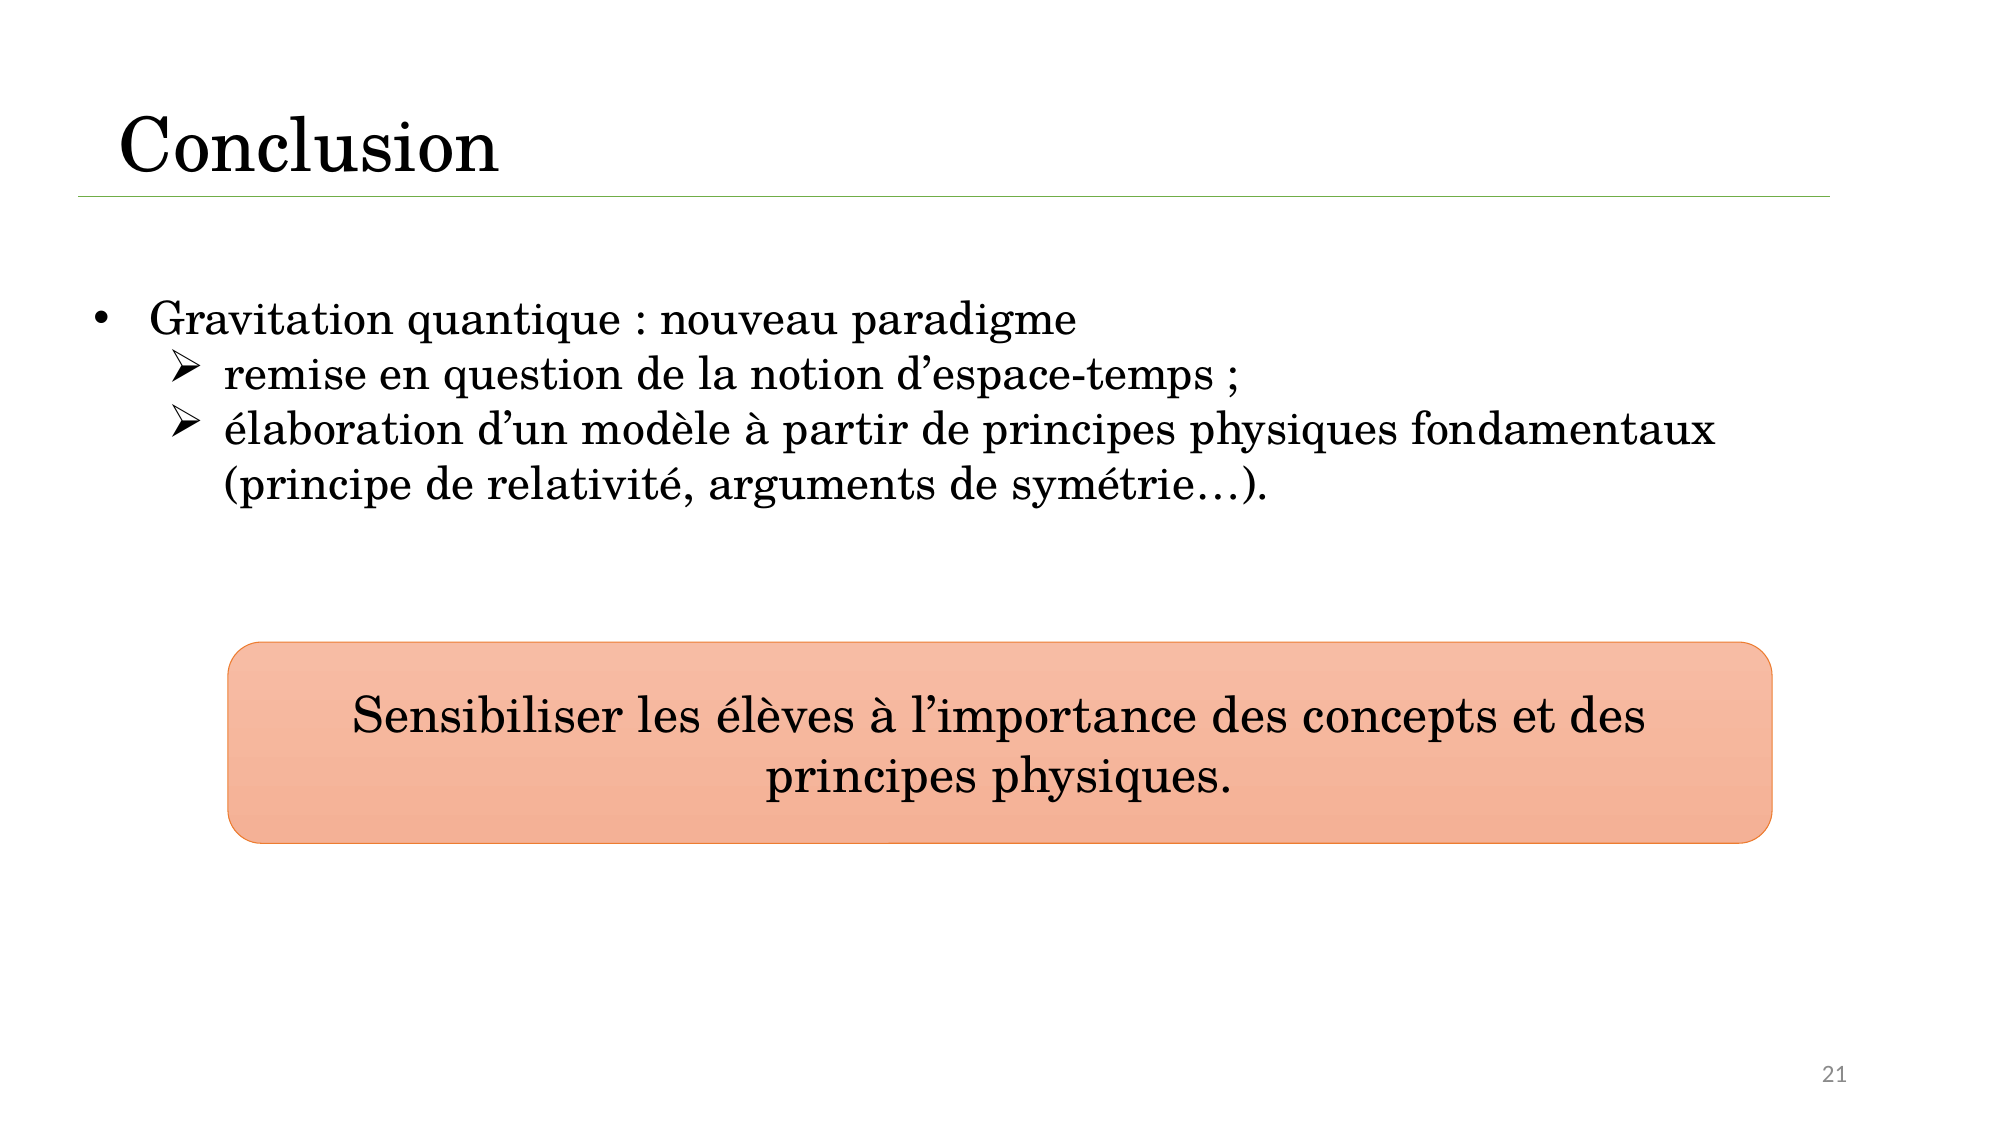

# Conclusion
Gravitation quantique : nouveau paradigme
remise en question de la notion d’espace-temps ;
élaboration d’un modèle à partir de principes physiques fondamentaux (principe de relativité, arguments de symétrie…).
Sensibiliser les élèves à l’importance des concepts et des principes physiques.
21